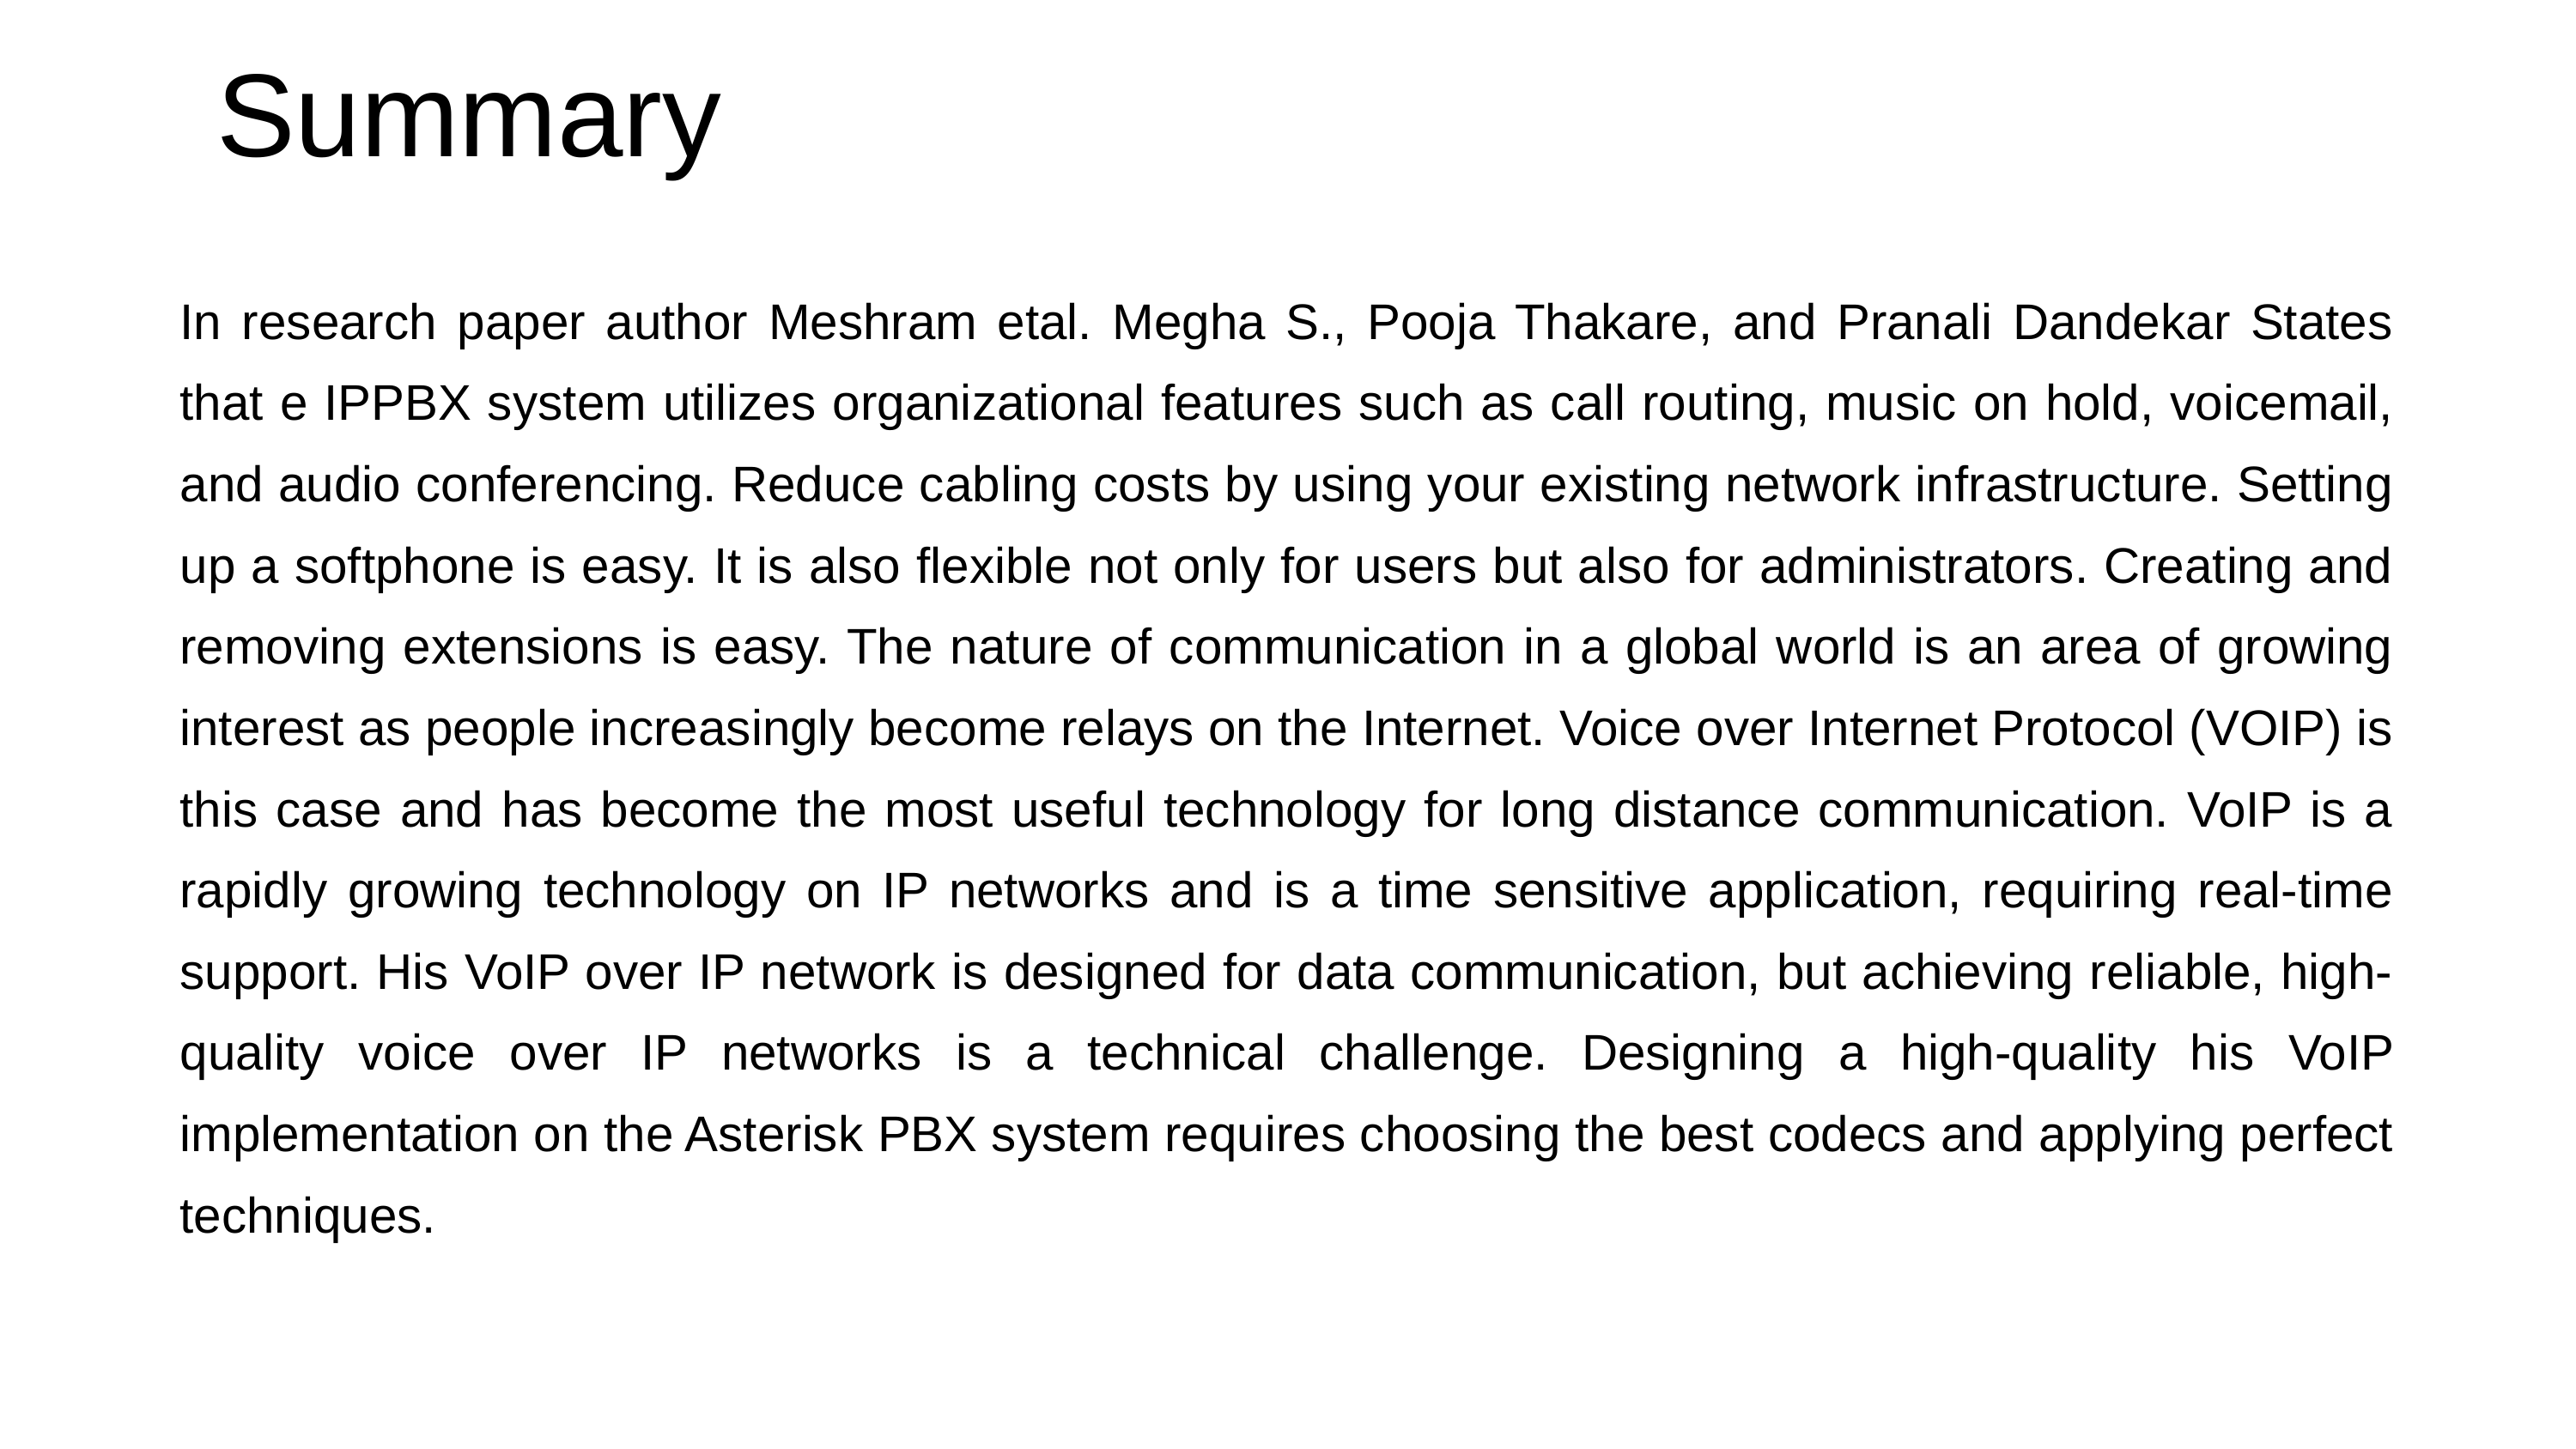

Summary
In research paper author Meshram etal. Megha S., Pooja Thakare, and Pranali Dandekar States that e IPPBX system utilizes organizational features such as call routing, music on hold, voicemail, and audio conferencing. Reduce cabling costs by using your existing network infrastructure. Setting up a softphone is easy. It is also flexible not only for users but also for administrators. Creating and removing extensions is easy. The nature of communication in a global world is an area of growing interest as people increasingly become relays on the Internet. Voice over Internet Protocol (VOIP) is this case and has become the most useful technology for long distance communication. VoIP is a rapidly growing technology on IP networks and is a time sensitive application, requiring real-time support. His VoIP over IP network is designed for data communication, but achieving reliable, high-quality voice over IP networks is a technical challenge. Designing a high-quality his VoIP implementation on the Asterisk PBX system requires choosing the best codecs and applying perfect techniques.